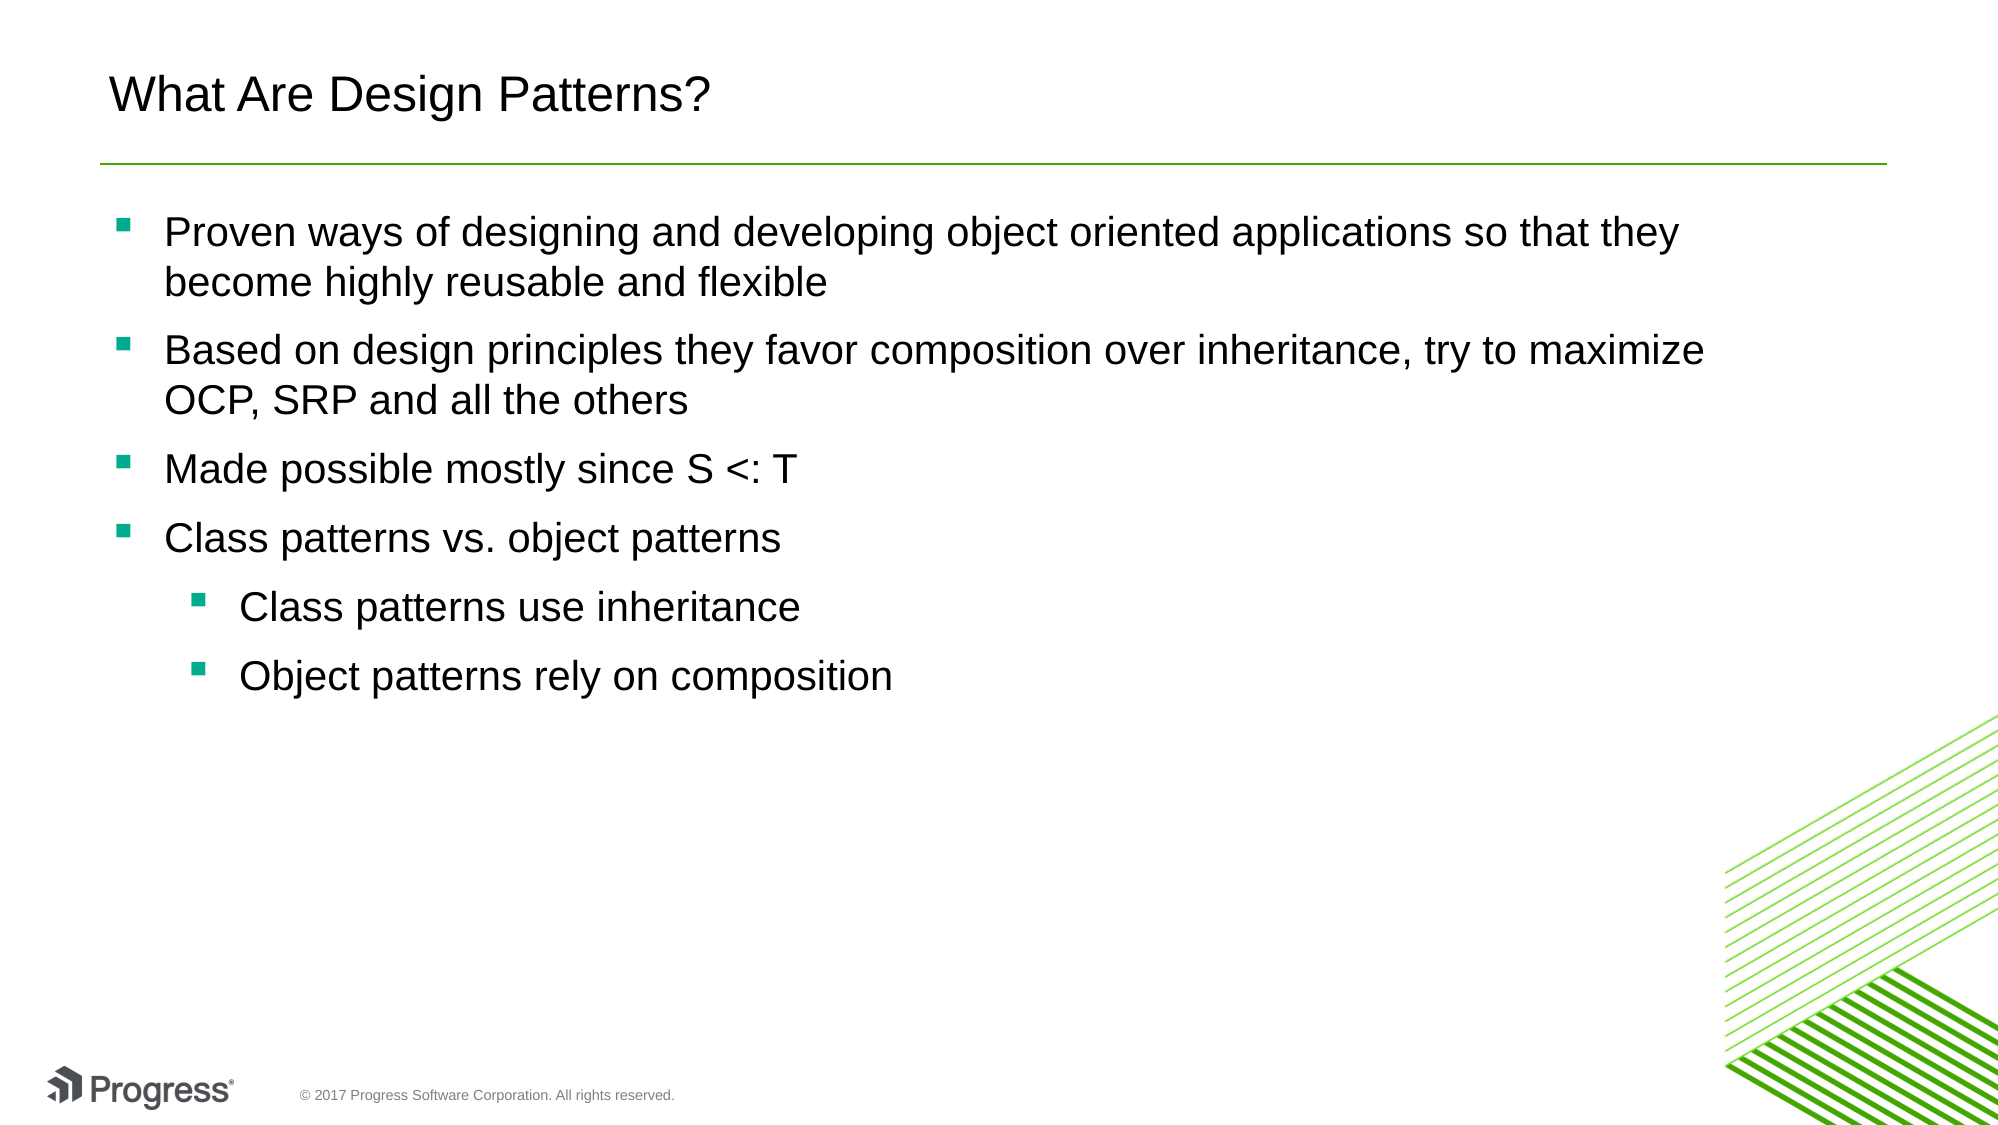

# What Are Design Patterns?
Proven ways of designing and developing object oriented applications so that they become highly reusable and flexible
Based on design principles they favor composition over inheritance, try to maximize OCP, SRP and all the others
Made possible mostly since S <: T
Class patterns vs. object patterns
Class patterns use inheritance
Object patterns rely on composition
9